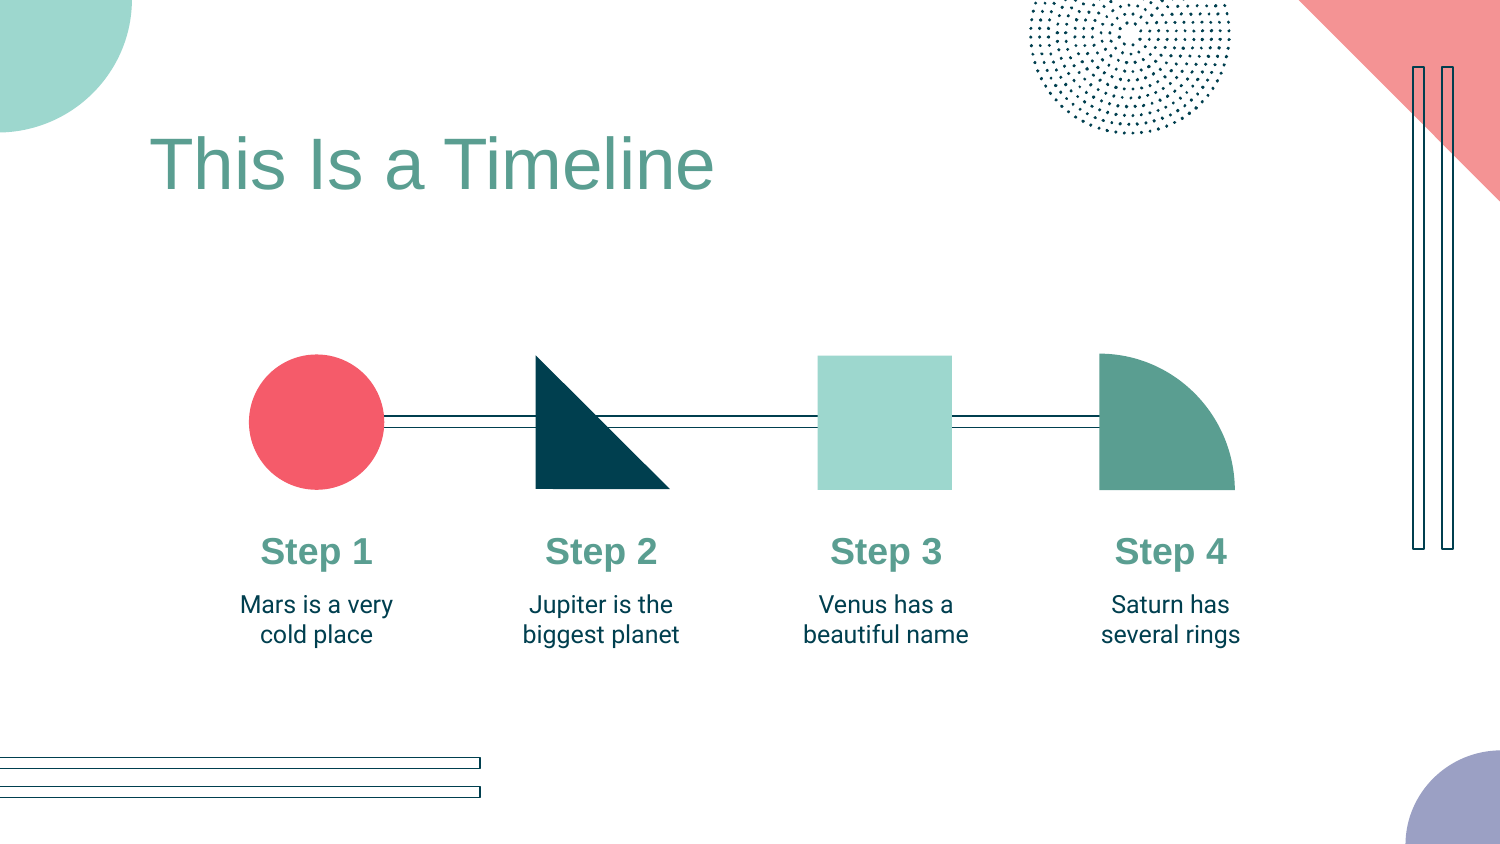

# This Is a Timeline

Step 2
Step 1
Step 3
Step 4
Jupiter is the biggest planet
Mars is a very cold place
Venus has a beautiful name
Saturn has several rings